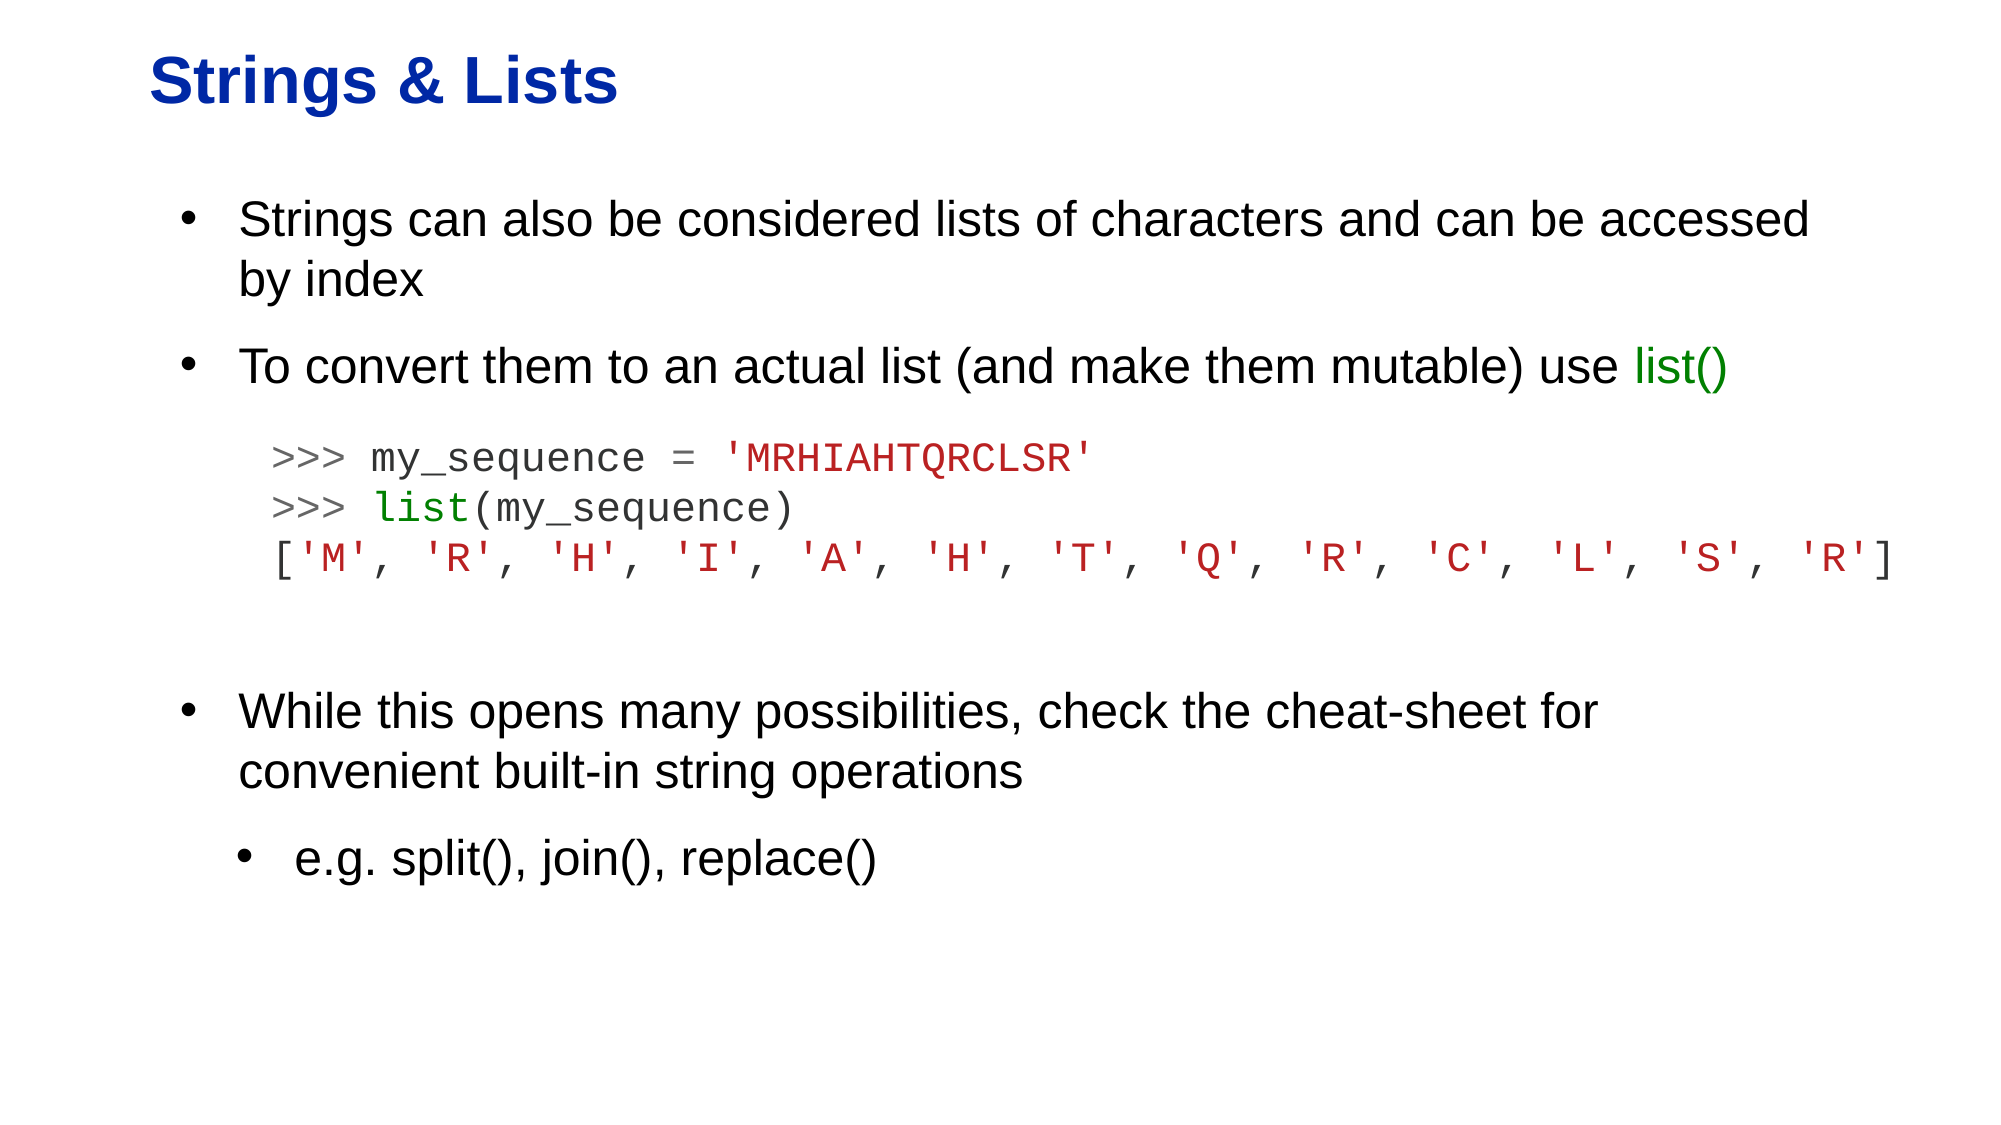

# Strings & Lists
Strings can also be considered lists of characters and can be accessed by index
To convert them to an actual list (and make them mutable) use list()

While this opens many possibilities, check the cheat-sheet for convenient built-in string operations
e.g. split(), join(), replace()
>>> my_sequence = 'MRHIAHTQRCLSR'
>>> list(my_sequence)
['M', 'R', 'H', 'I', 'A', 'H', 'T', 'Q', 'R', 'C', 'L', 'S', 'R']